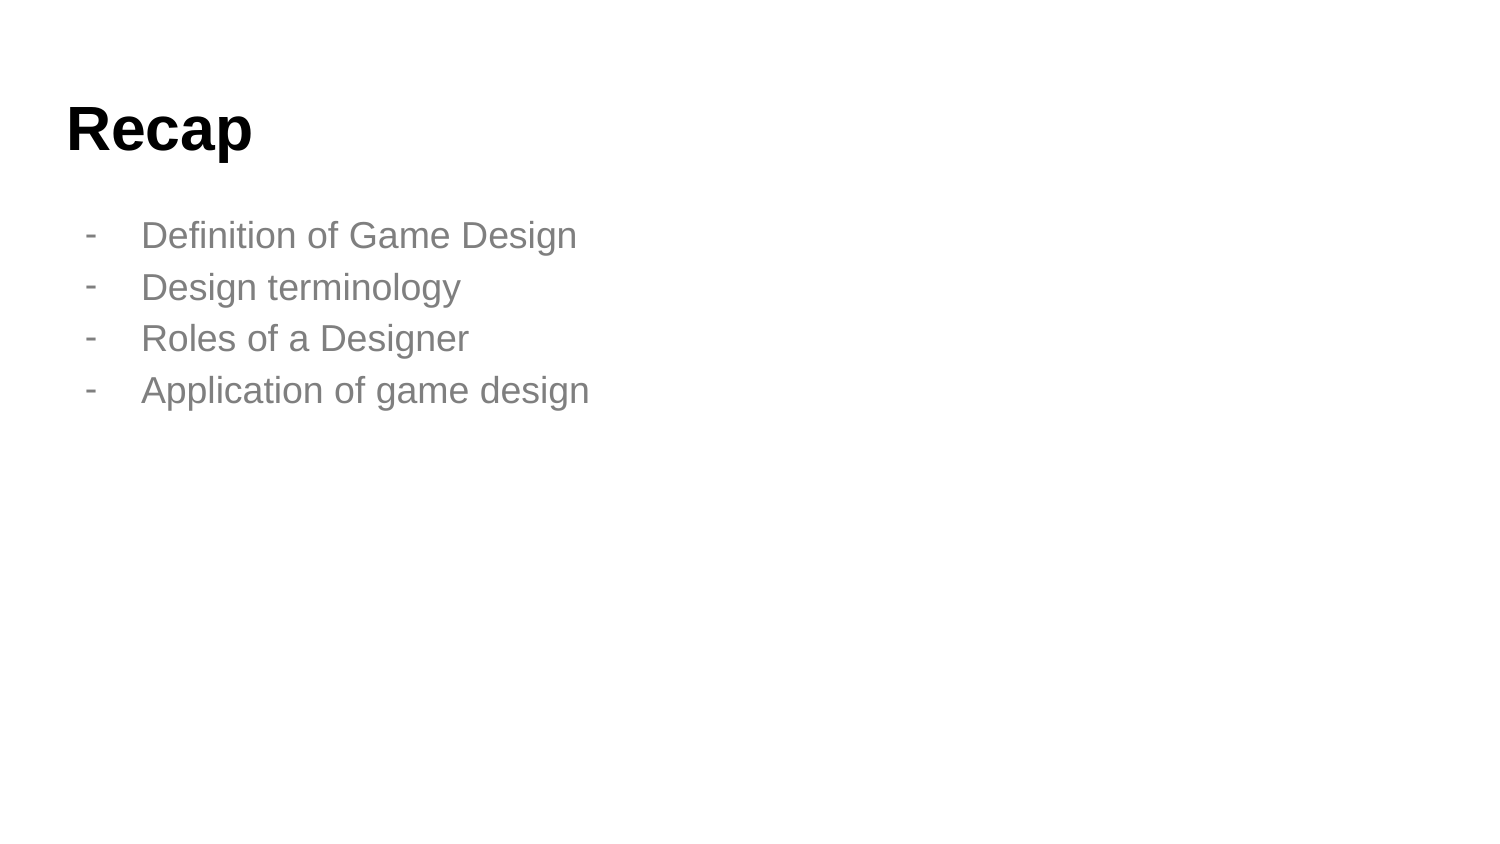

# Recap
Definition of Game Design
Design terminology
Roles of a Designer
Application of game design